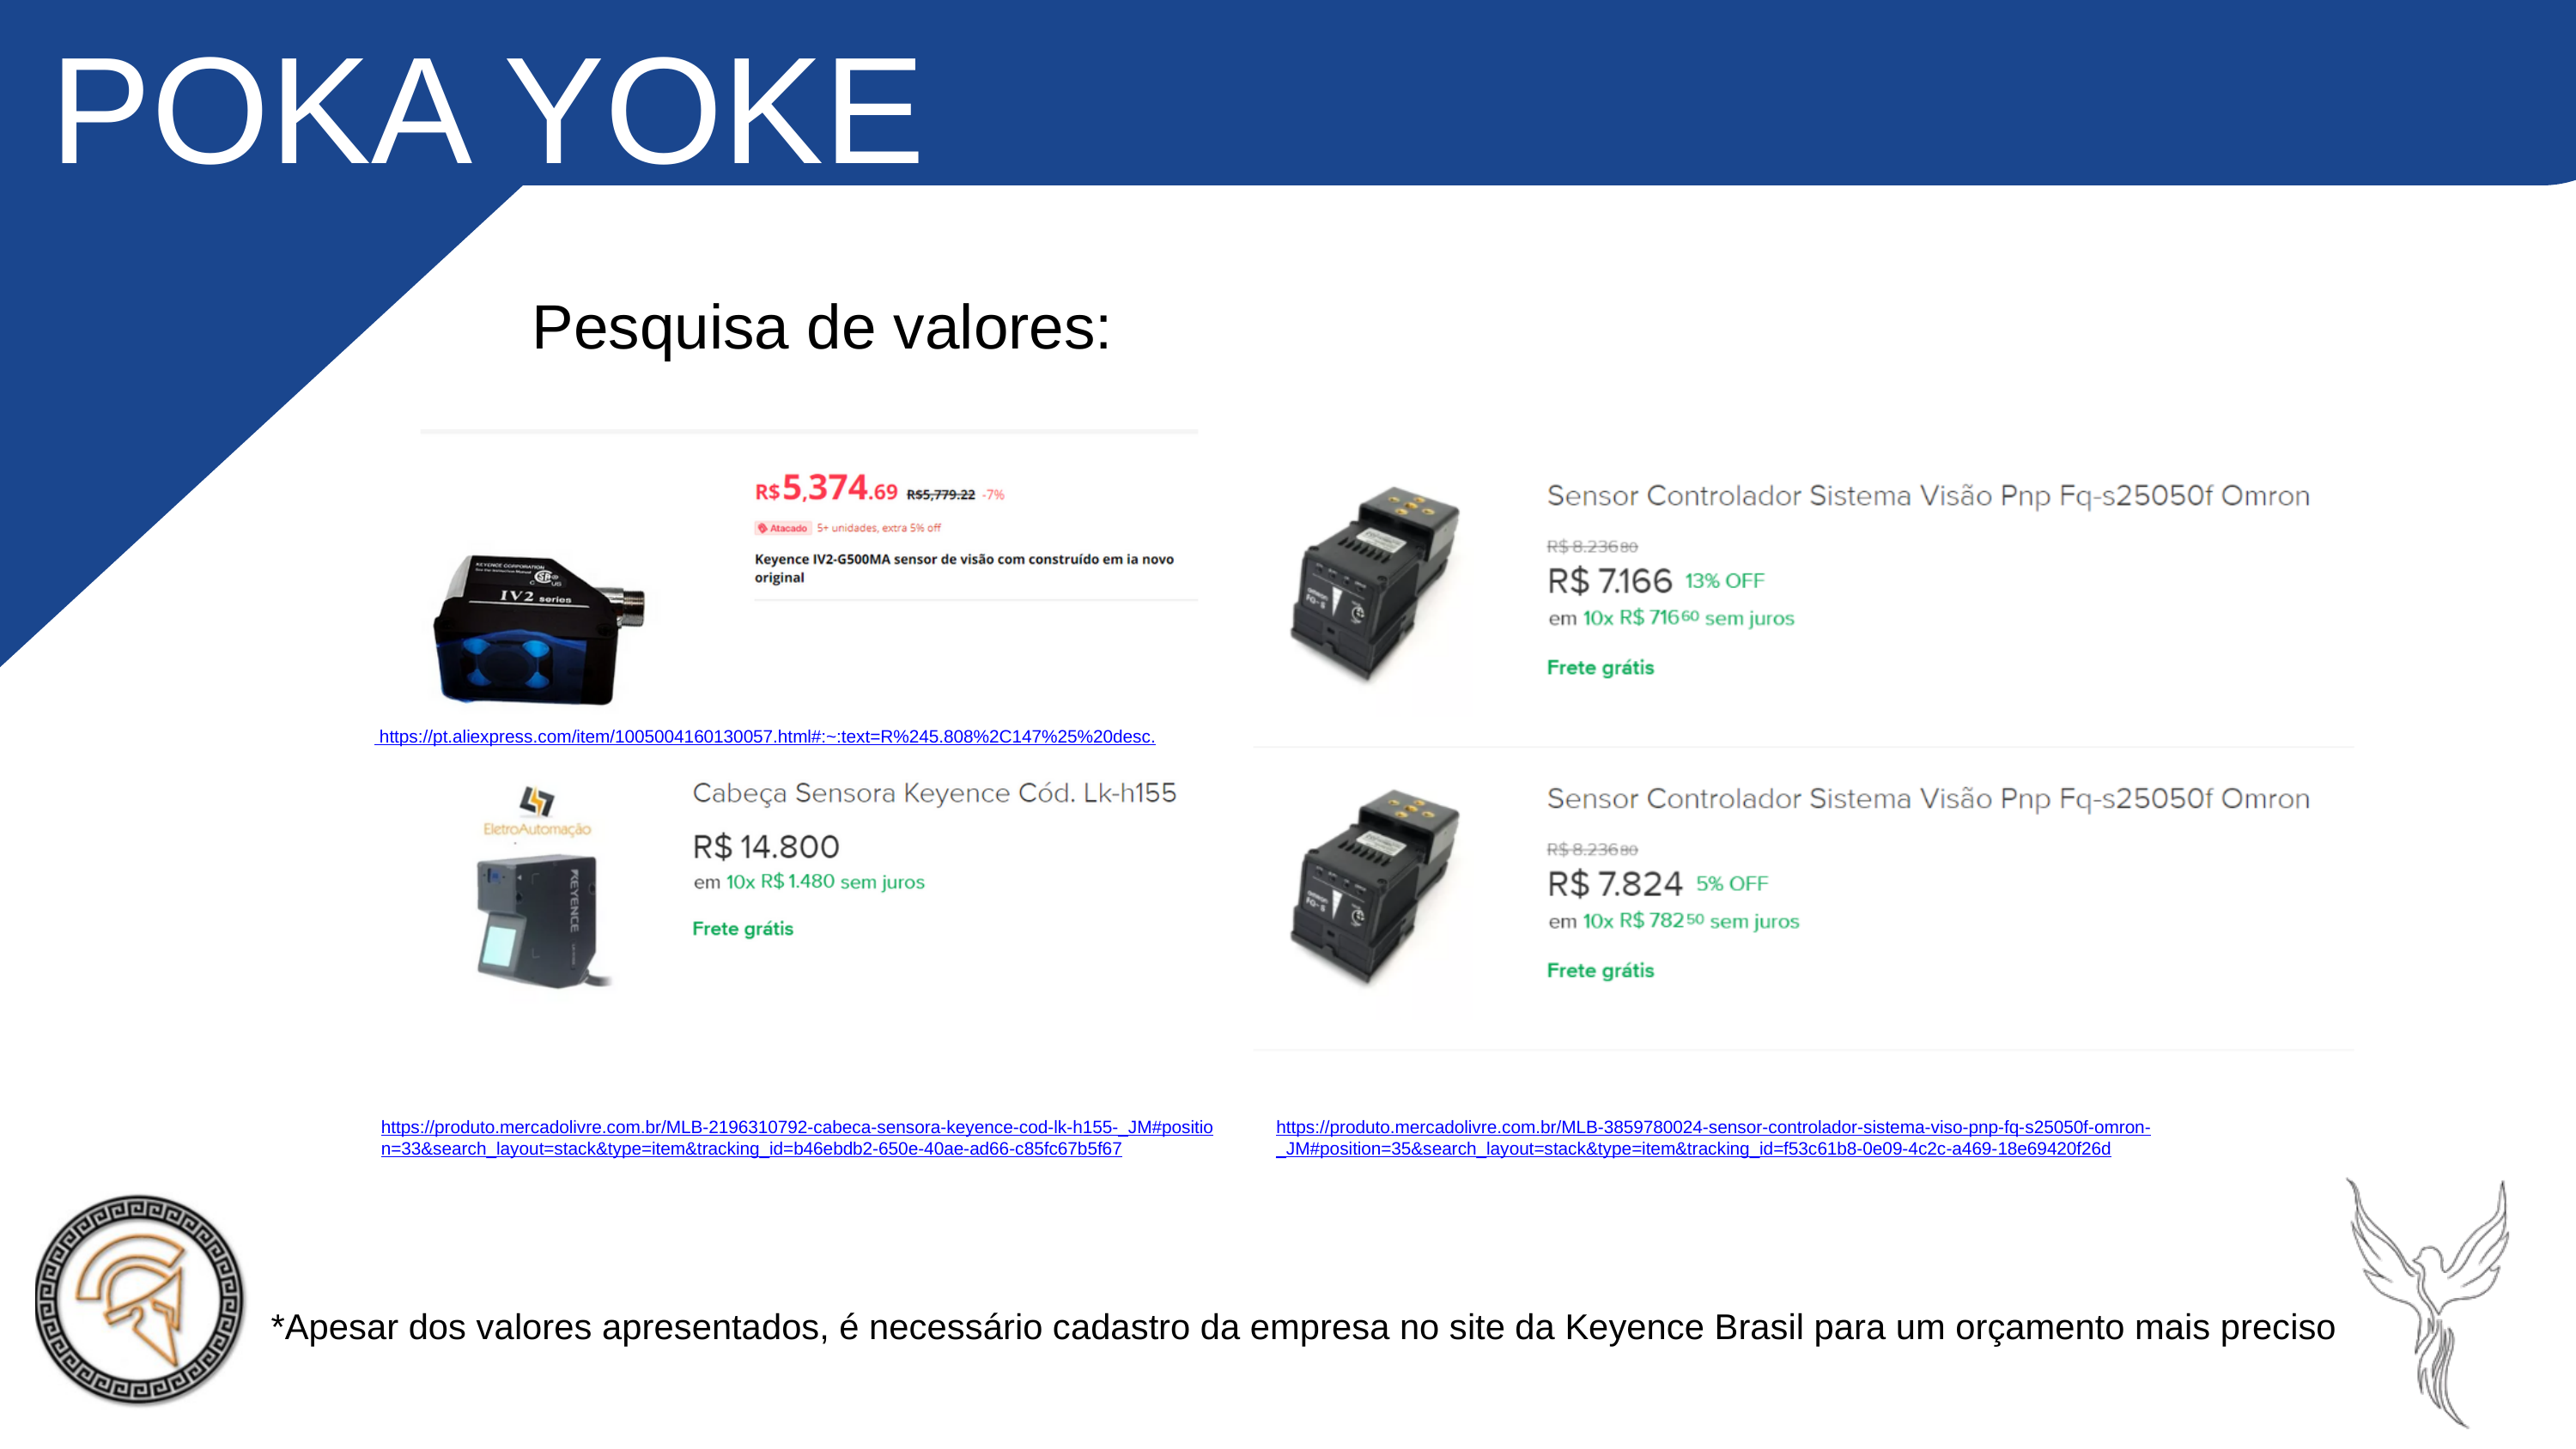

POKA YOKE

Pesquisa de valores:

 https://pt.aliexpress.com/item/1005004160130057.html#:~:text=R%245.808%2C147%25%20desc.

https://produto.mercadolivre.com.br/MLB-2196310792-cabeca-sensora-keyence-cod-lk-h155-_JM#position=33&search_layout=stack&type=item&tracking_id=b46ebdb2-650e-40ae-ad66-c85fc67b5f67
https://produto.mercadolivre.com.br/MLB-3859780024-sensor-controlador-sistema-viso-pnp-fq-s25050f-omron-_JM#position=35&search_layout=stack&type=item&tracking_id=f53c61b8-0e09-4c2c-a469-18e69420f26d

*Apesar dos valores apresentados, é necessário cadastro da empresa no site da Keyence Brasil para um orçamento mais preciso